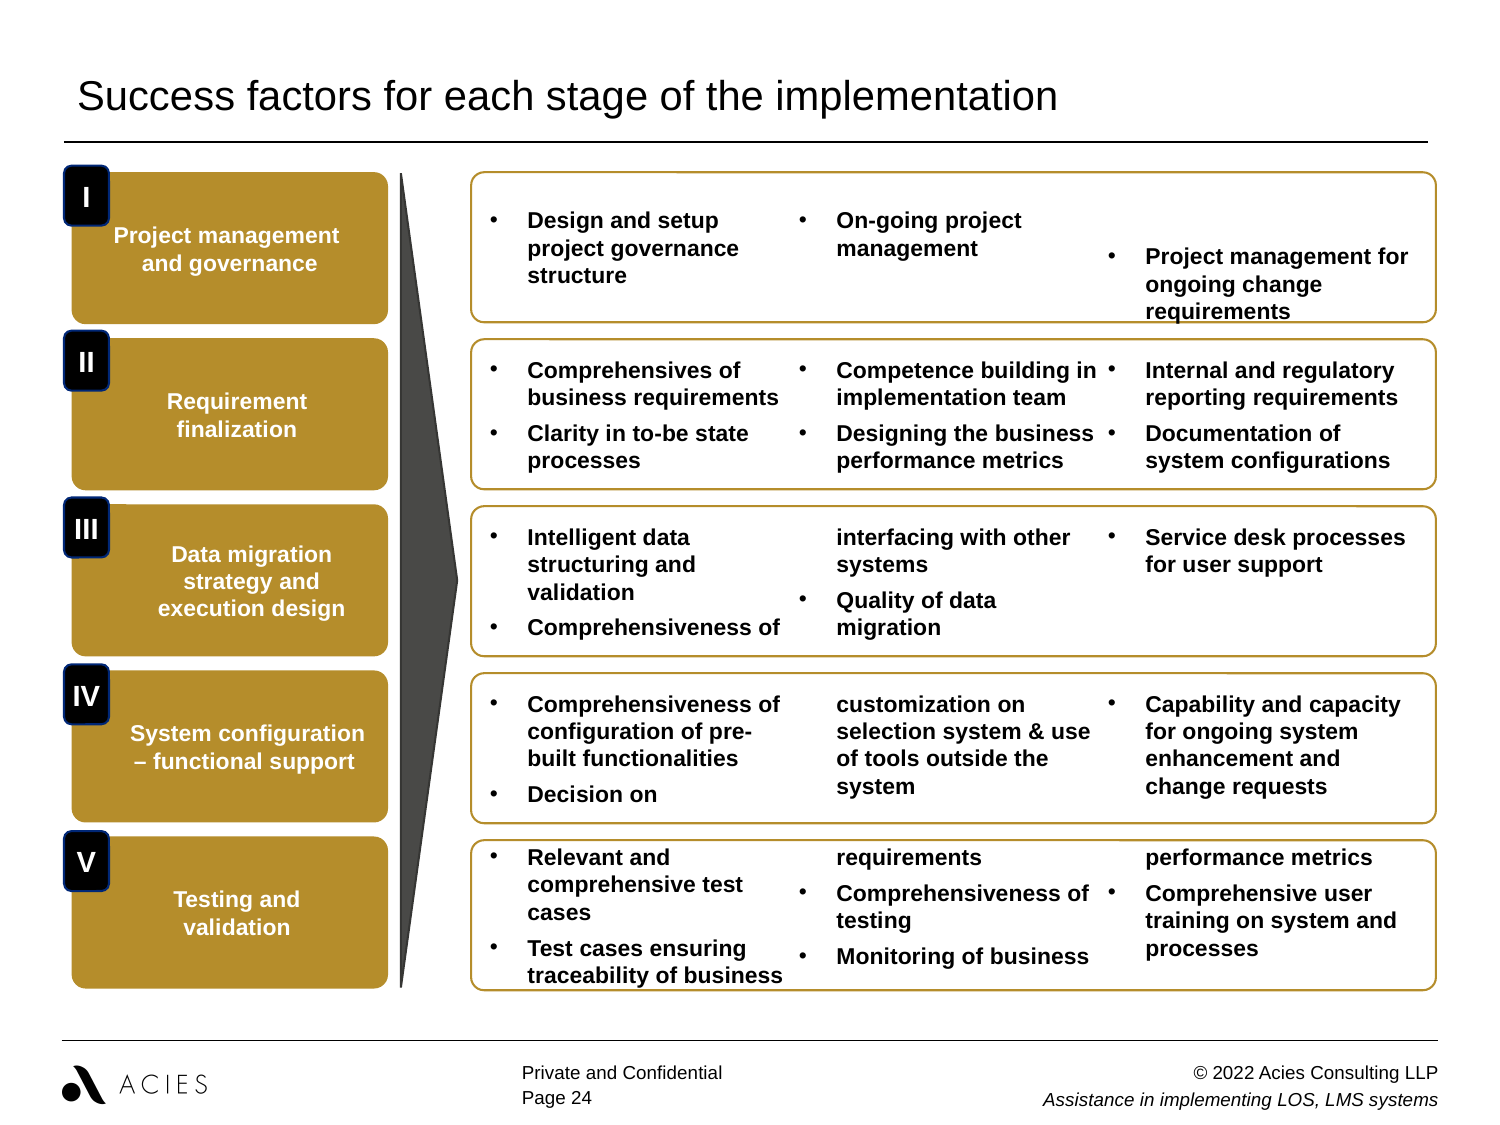

| Success factors for each stage of the implementation |
| --- |
I

Design and setup project governance structure

On-going project management

Project management for ongoing change requirements
Project management
and governance
II
Requirement finalization
Comprehensives of business requirements
Clarity in to-be state processes
Competence building in implementation team
Designing the business performance metrics
Internal and regulatory reporting requirements
Documentation of system configurations
III
Data migration strategy and
execution design
Intelligent data structuring and validation
Comprehensiveness of interfacing with other systems
Quality of data migration
Service desk processes for user support

IV
 System configuration – functional support
Comprehensiveness of configuration of pre-built functionalities
Decision on customization on selection system & use of tools outside the system
Capability and capacity for ongoing system enhancement and change requests
V
 Testing and
validation
Relevant and comprehensive test cases
Test cases ensuring traceability of business requirements
Comprehensiveness of testing
Monitoring of business performance metrics
Comprehensive user training on system and processes